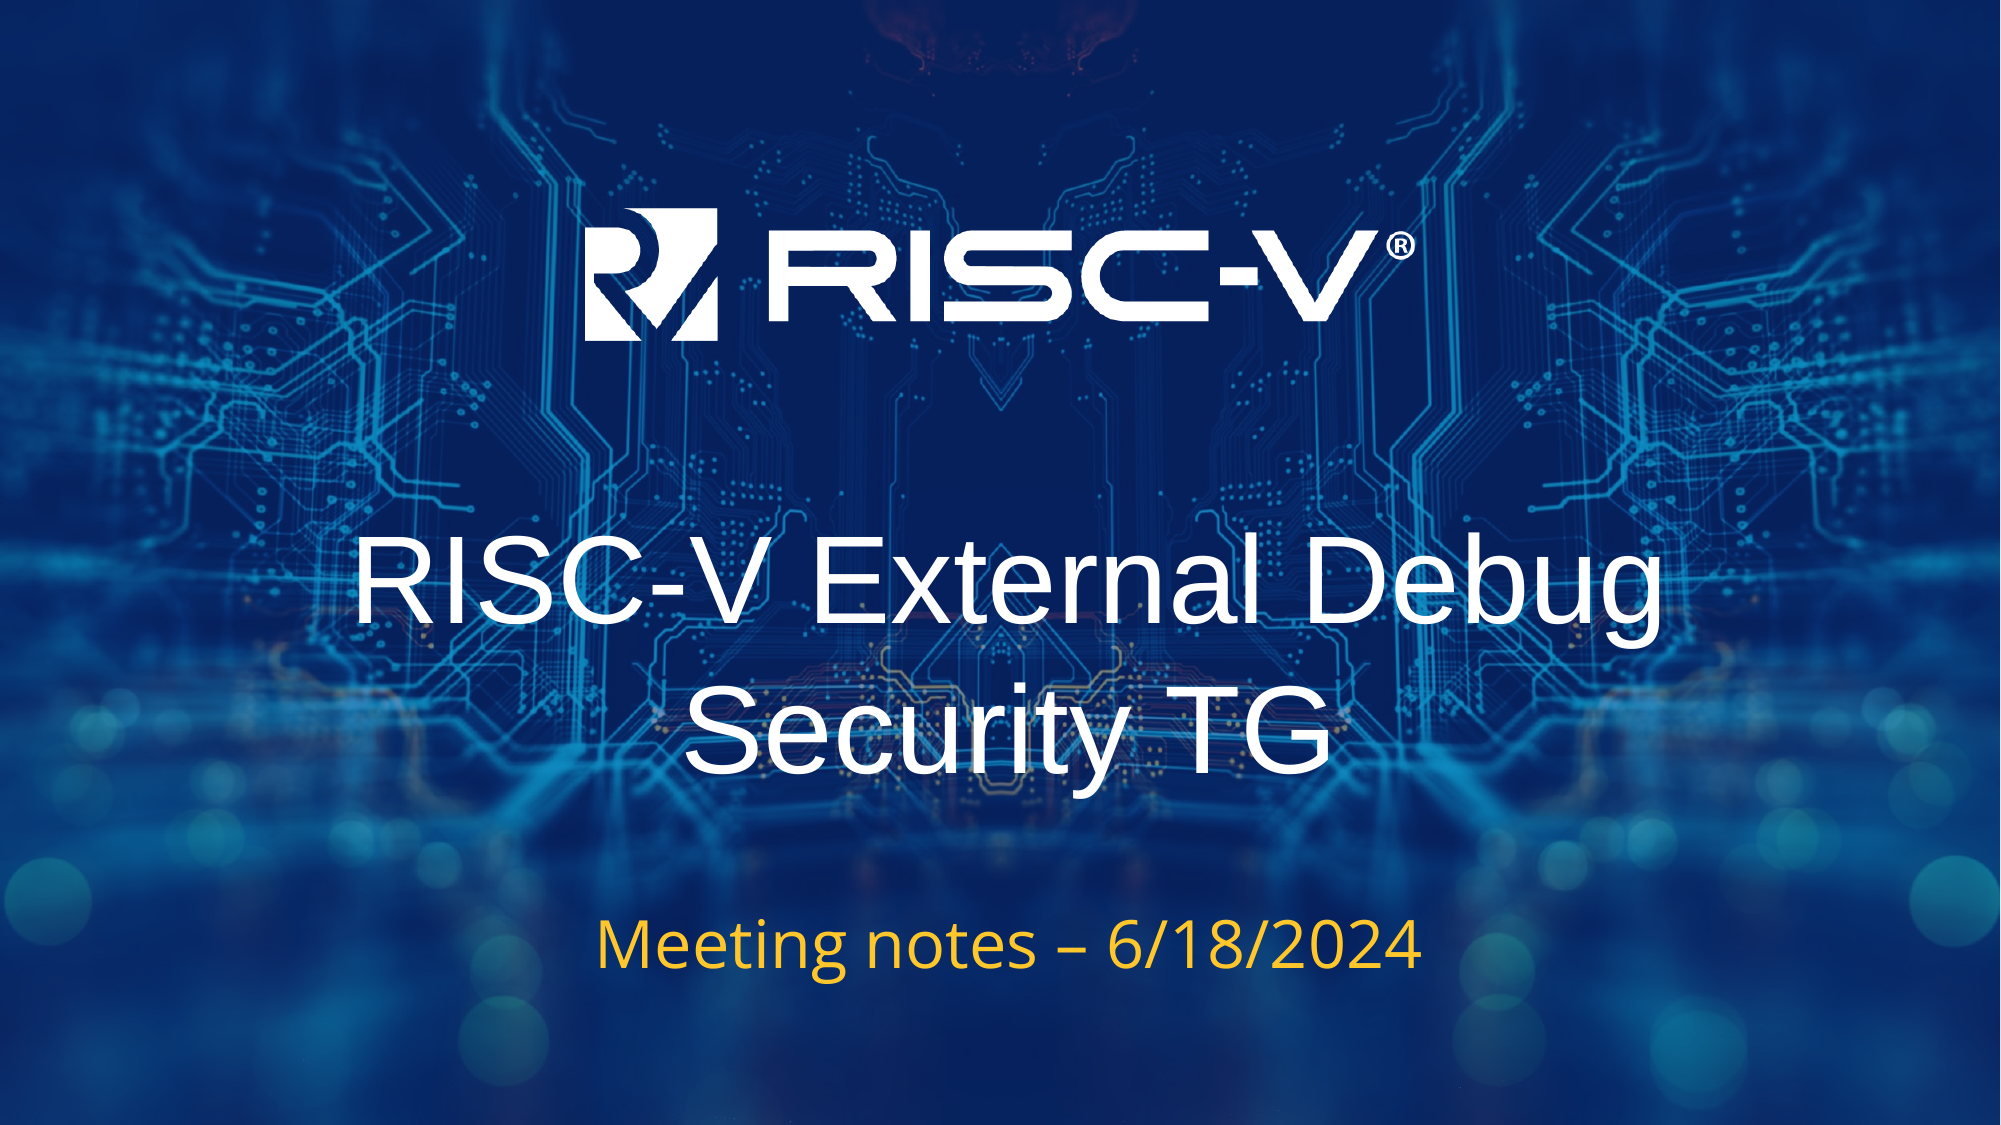

# RISC-V External Debug Security TG
Meeting notes – 6/18/2024